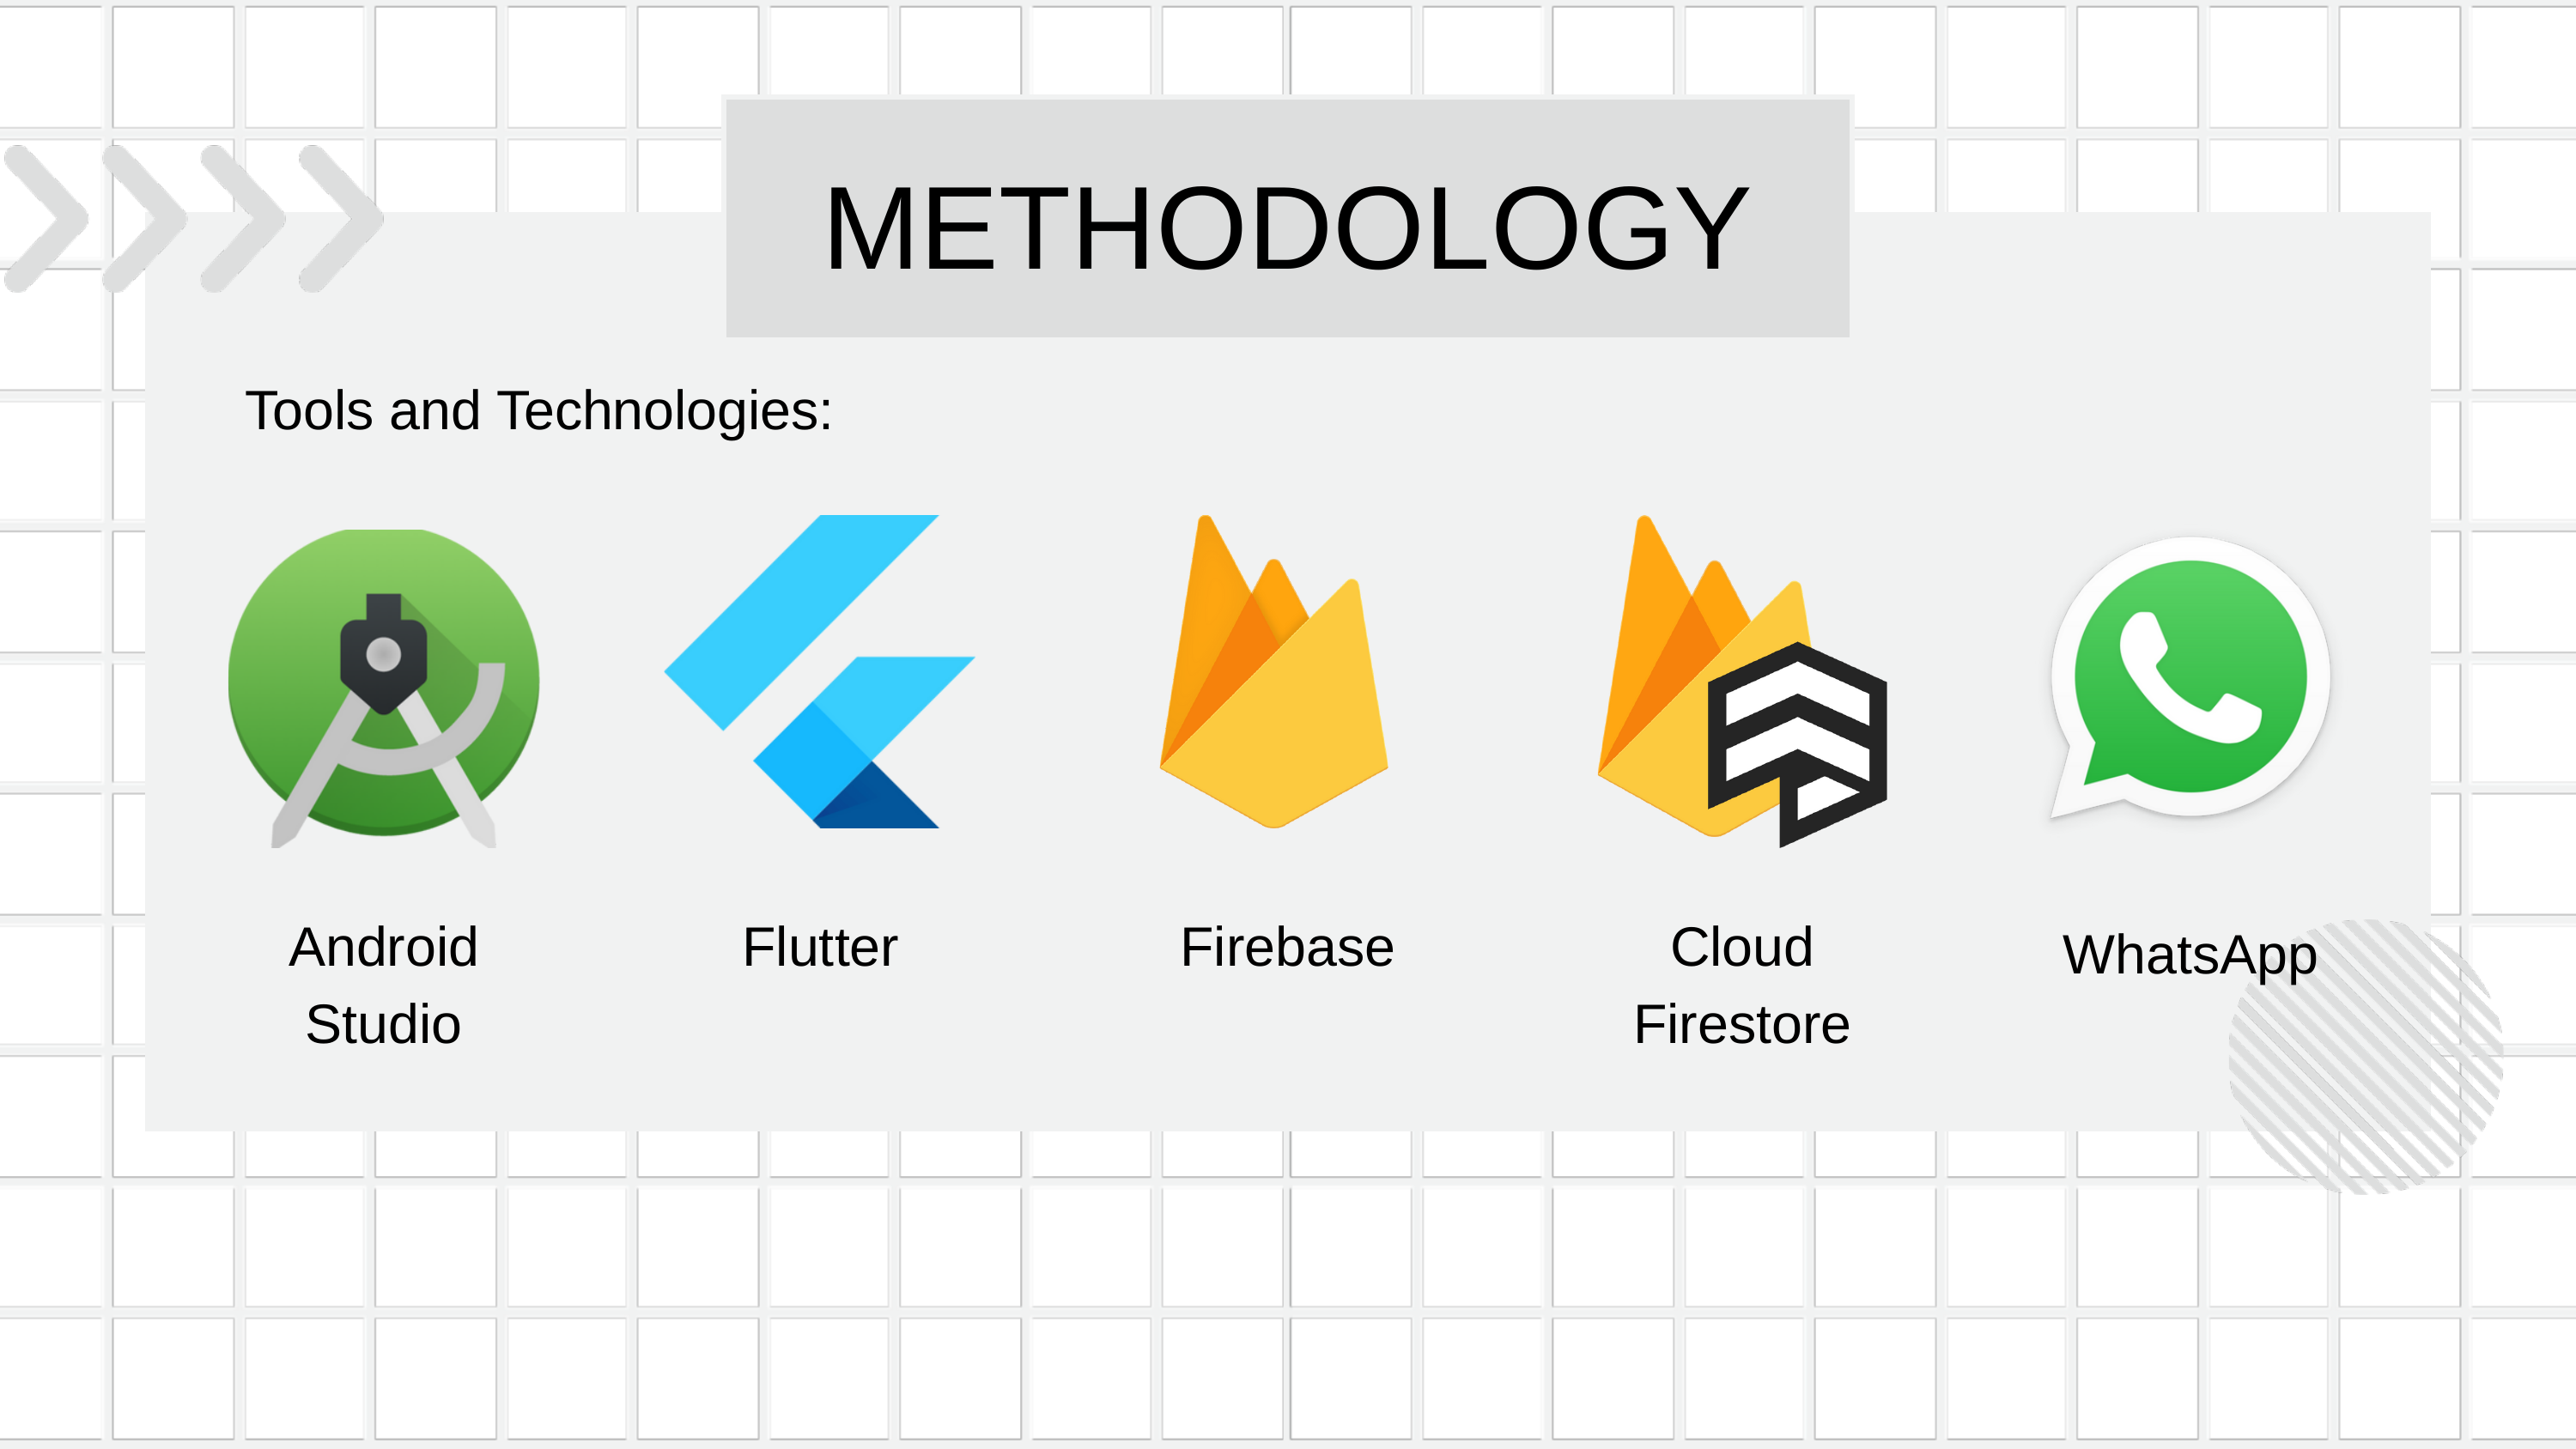

METHODOLOGY

Tools and Technologies:

Android
Studio
Flutter
Firebase
Cloud
Firestore
WhatsApp